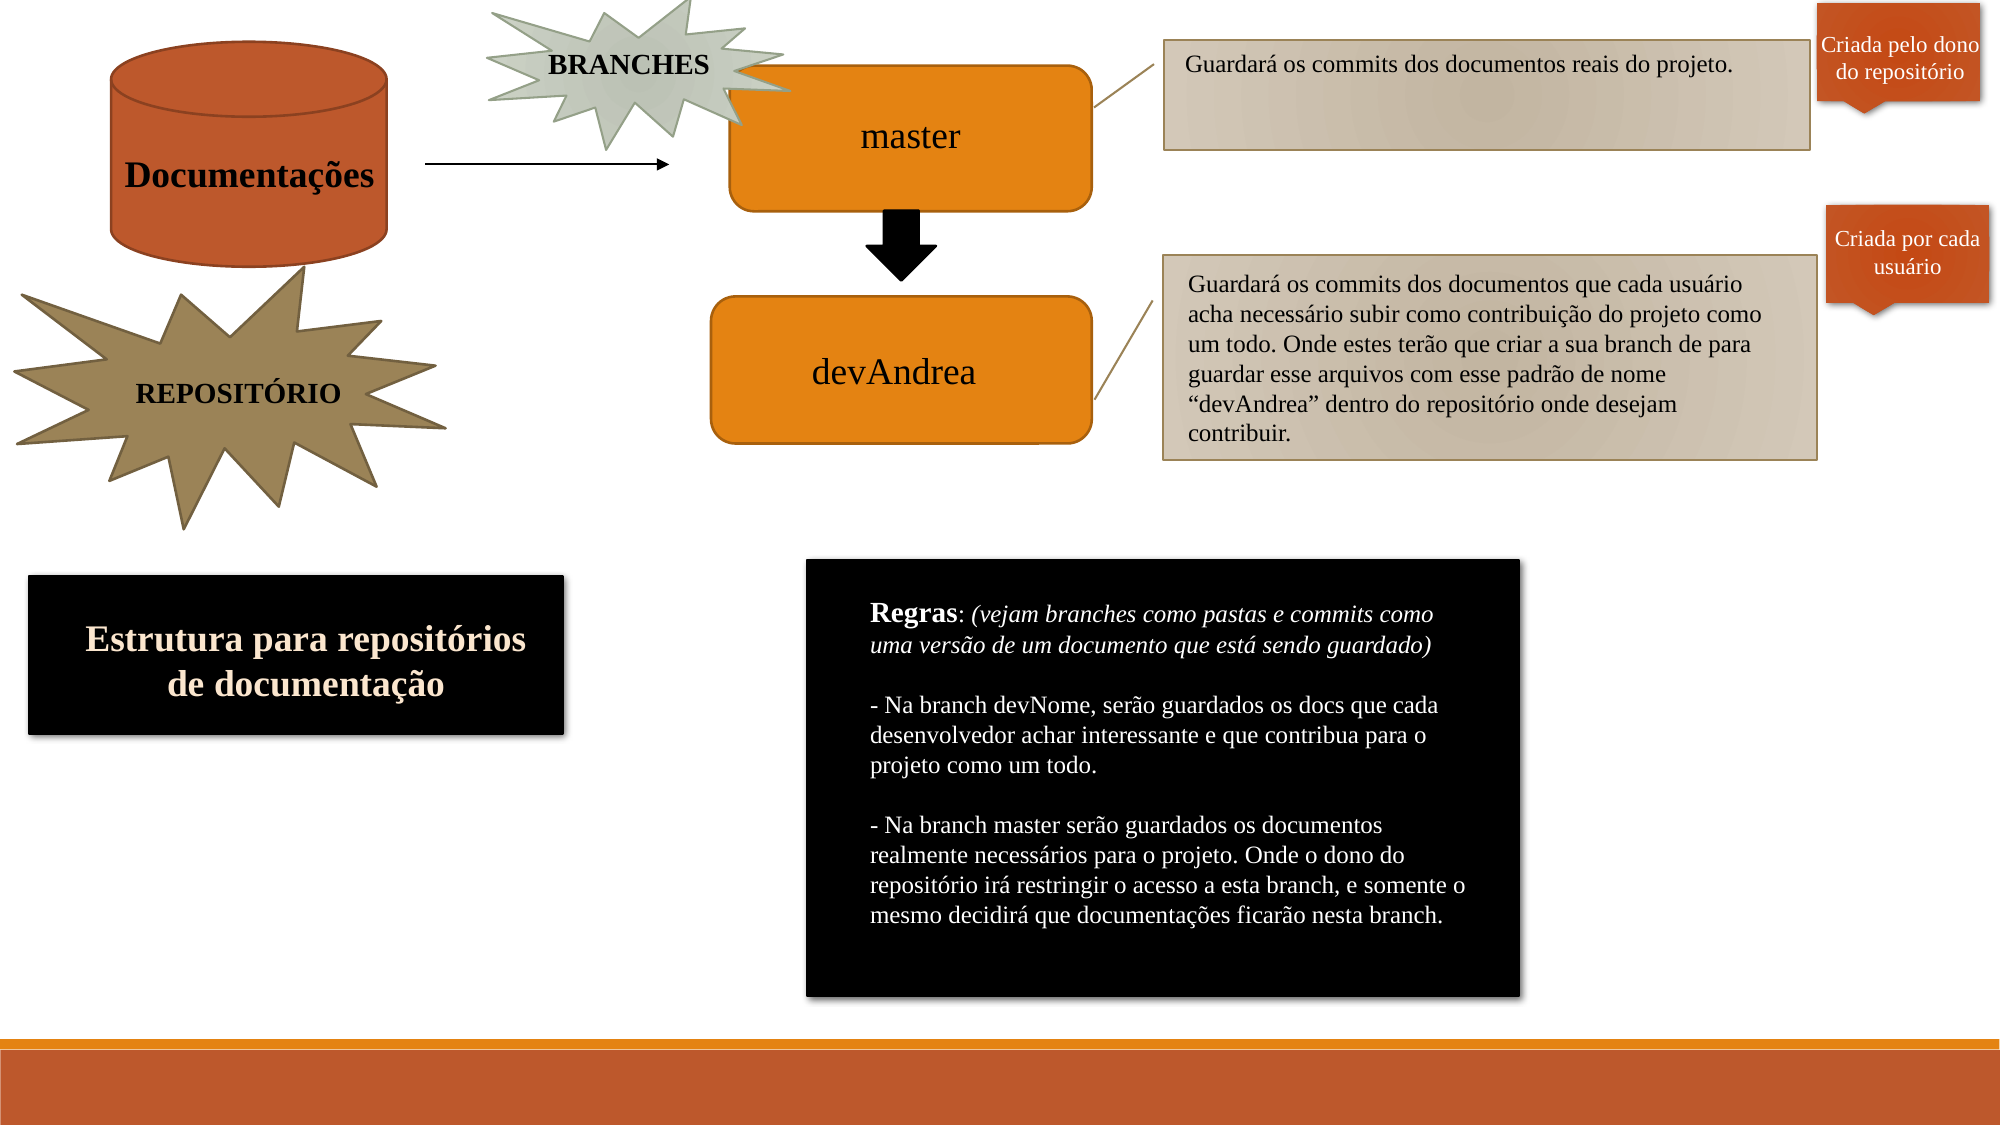

Criada pelo dono do repositório
BRANCHES

Guardará os commits dos documentos reais do projeto.

master
Documentações

Criada por cada usuário

Guardará os commits dos documentos que cada usuário acha necessário subir como contribuição do projeto como um todo. Onde estes terão que criar a sua branch de para guardar esse arquivos com esse padrão de nome “devAndrea” dentro do repositório onde desejam contribuir.

devAndrea
REPOSITÓRIO

Regras: (vejam branches como pastas e commits como uma versão de um documento que está sendo guardado)
- Na branch devNome, serão guardados os docs que cada desenvolvedor achar interessante e que contribua para o projeto como um todo.
- Na branch master serão guardados os documentos realmente necessários para o projeto. Onde o dono do repositório irá restringir o acesso a esta branch, e somente o mesmo decidirá que documentações ficarão nesta branch.
Estrutura para repositórios de documentação